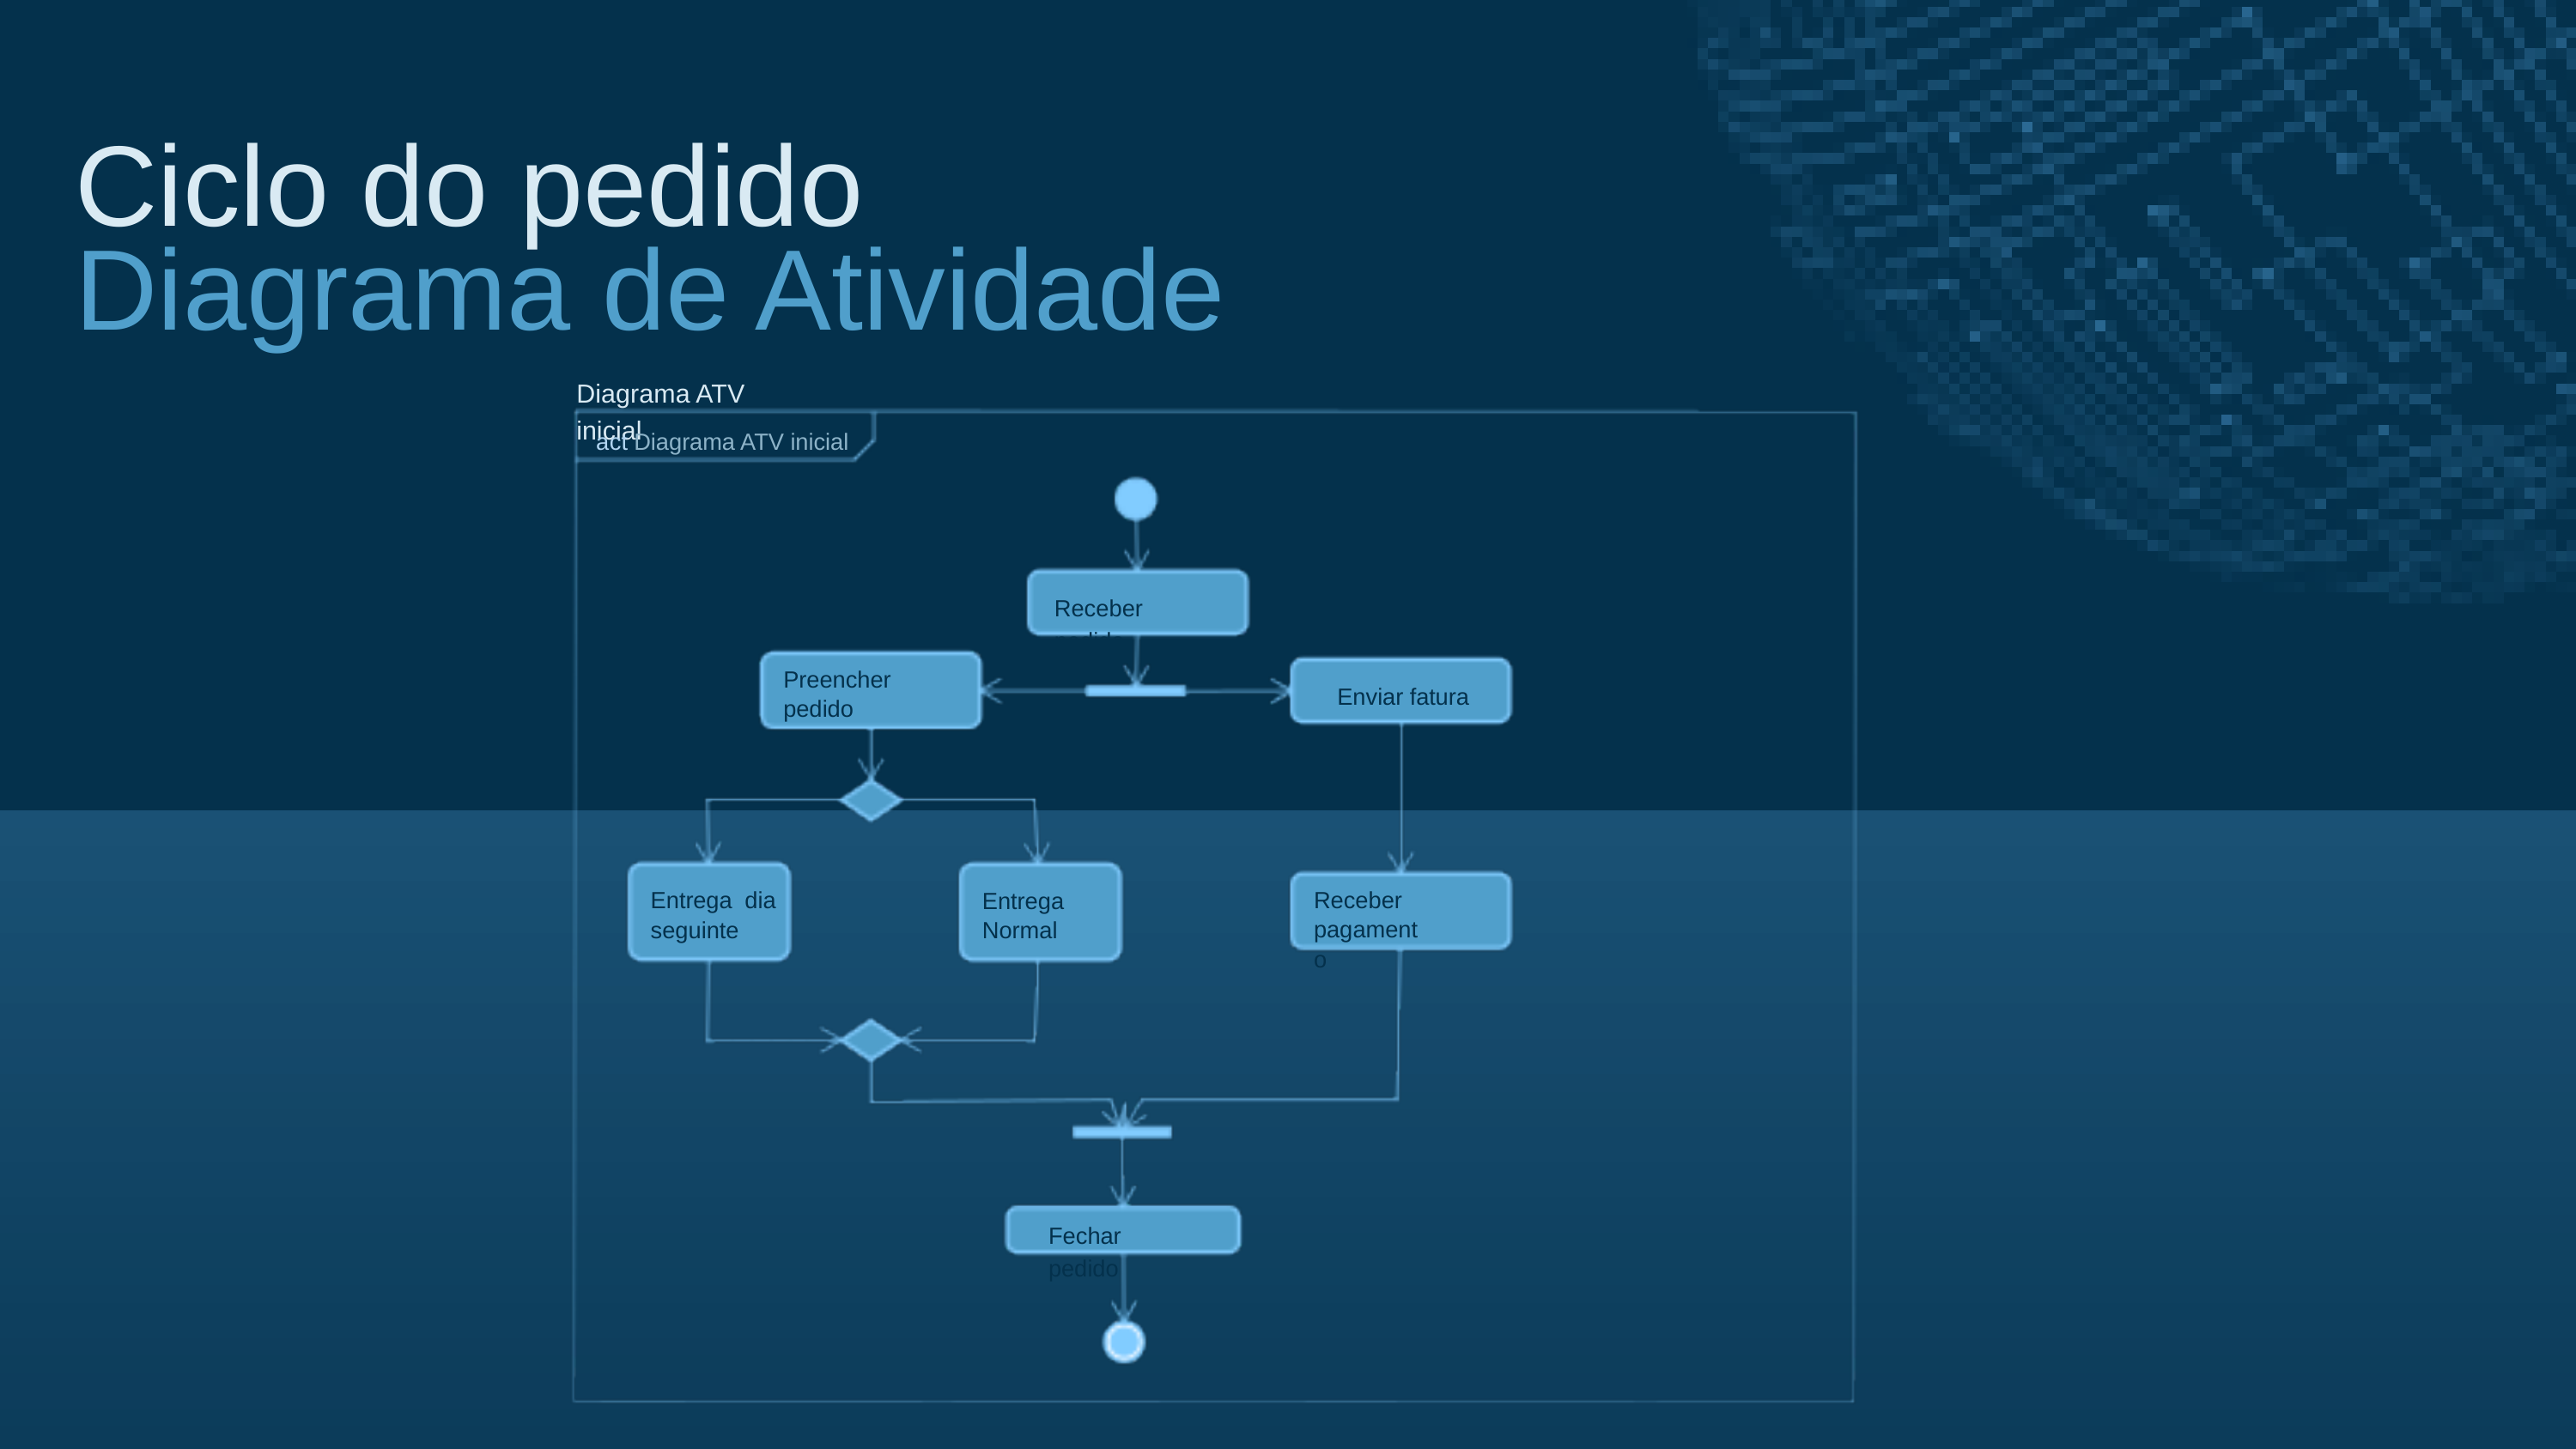

Ciclo do pedido
Diagrama de Atividade
Diagrama ATV inicial

act
Diagrama ATV inicial
Receber pedido
Preencher pedido
Enviar fatura

Receber pagamento
Entrega dia seguinte
Entrega Normal
Fechar pedido